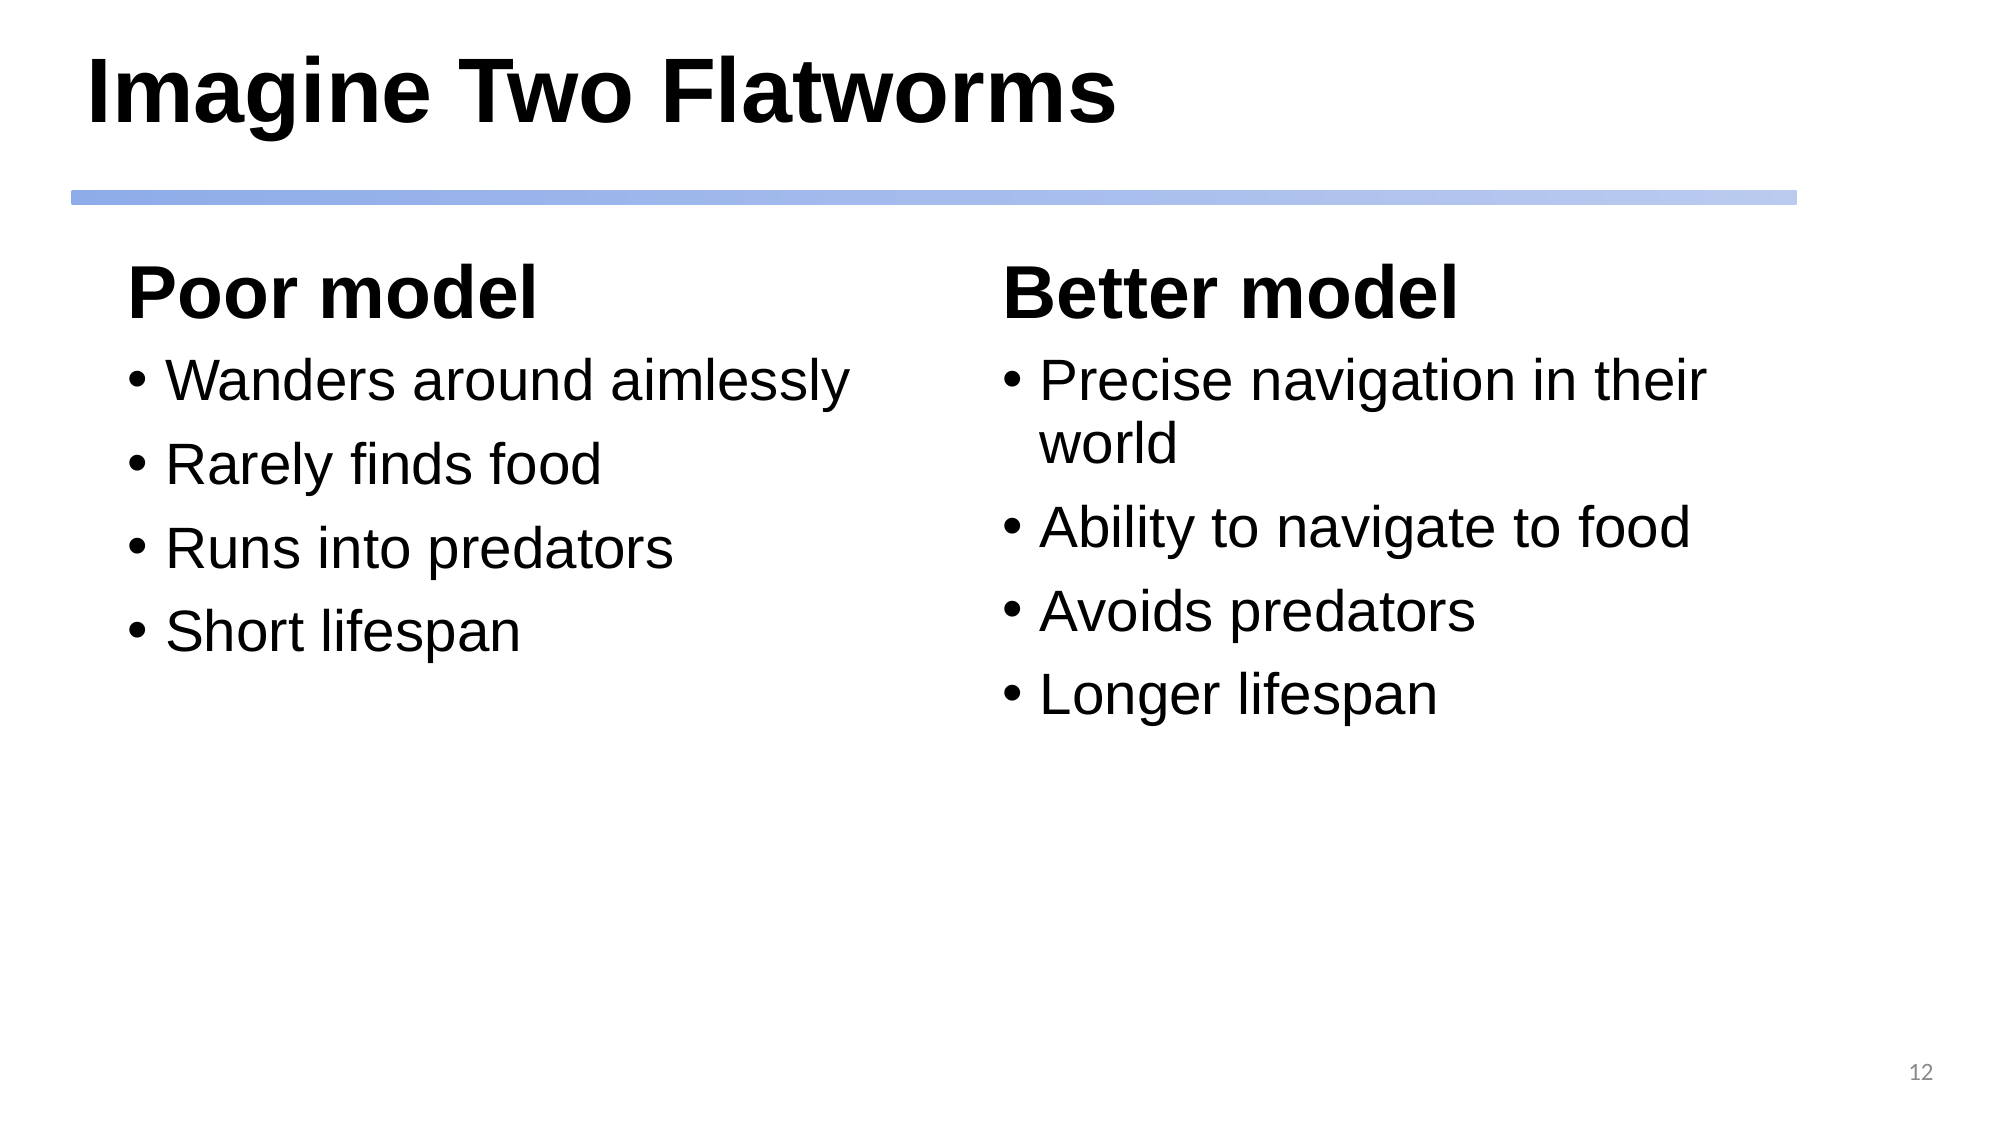

# Imagine Two Flatworms
Poor model
Better model
Wanders around aimlessly
Rarely finds food
Runs into predators
Short lifespan

Precise navigation in their world
Ability to navigate to food
Avoids predators
Longer lifespan
12